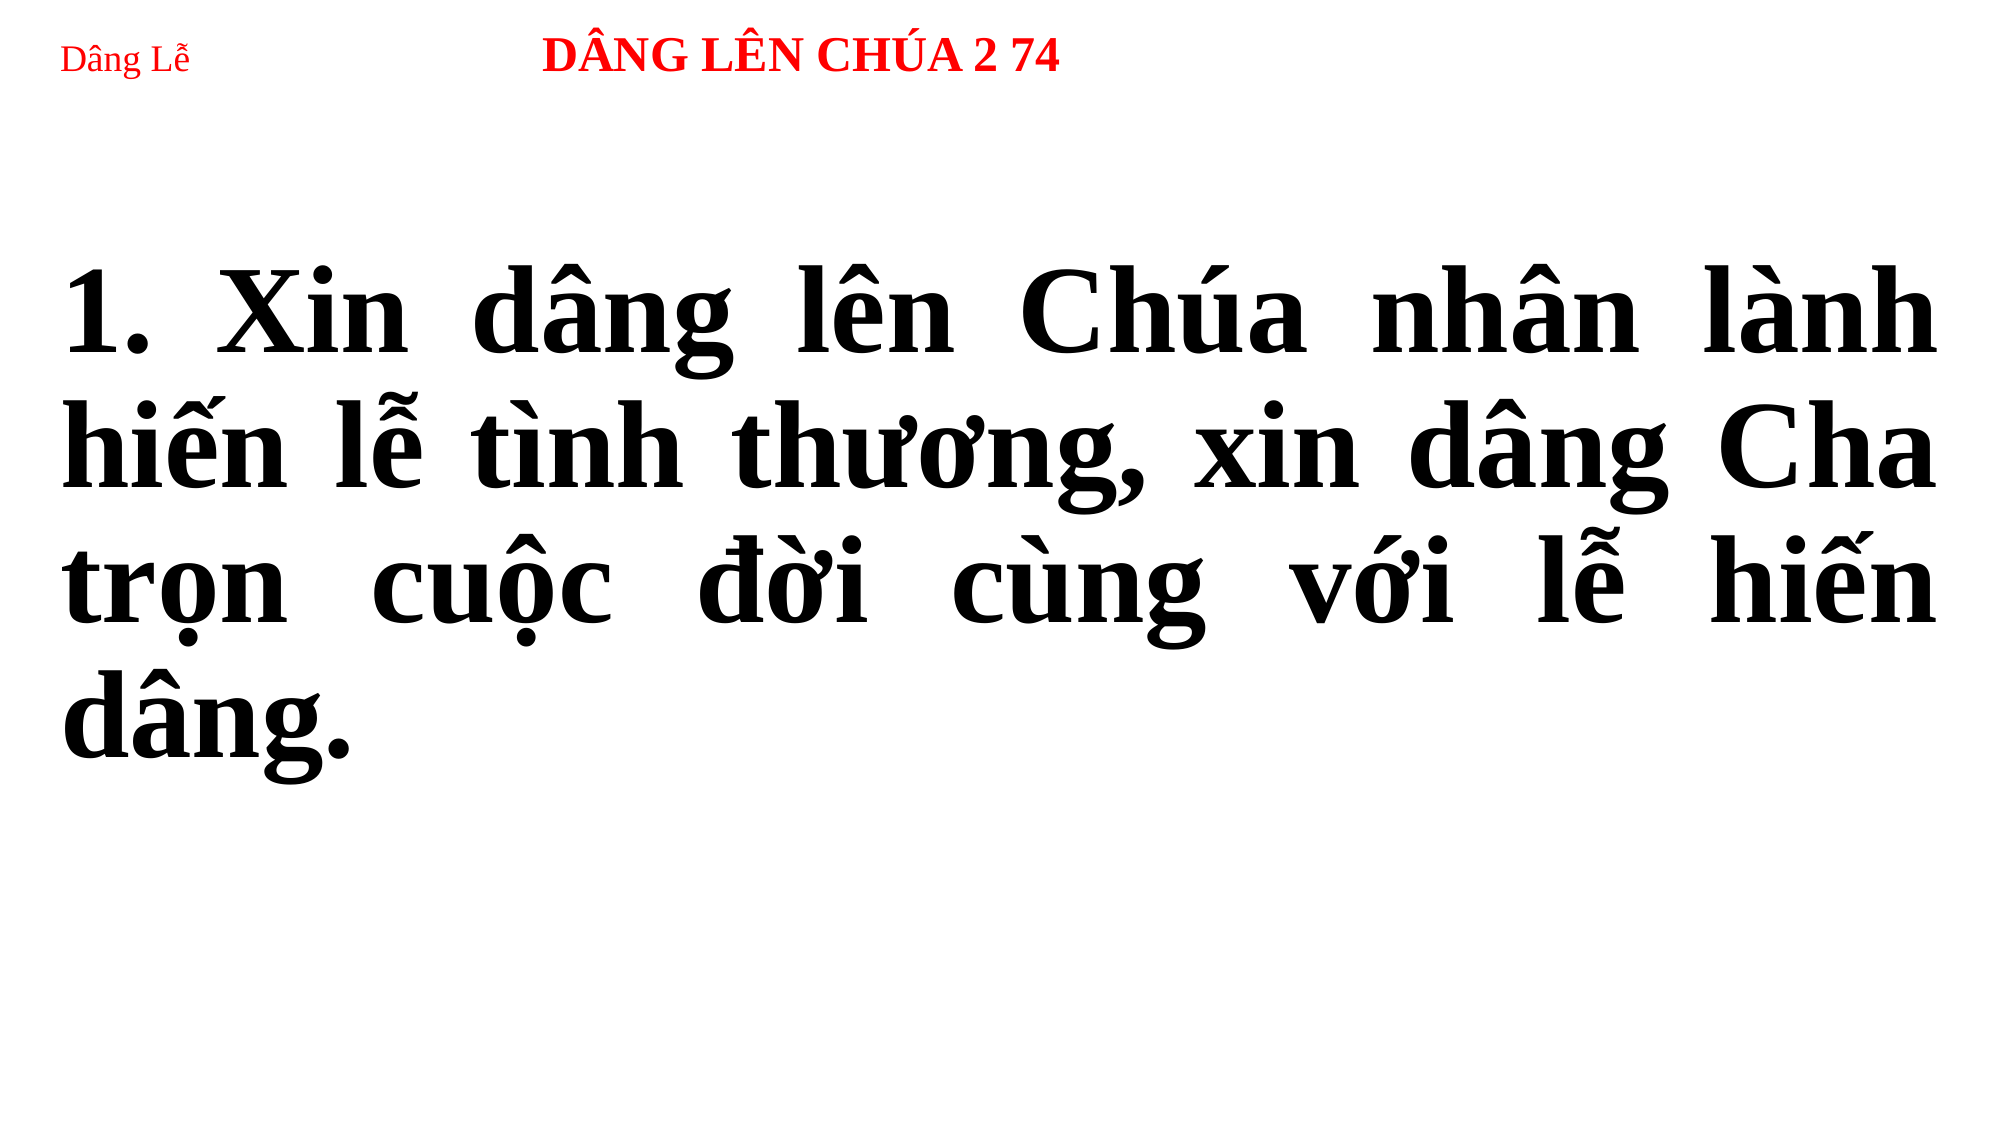

# Dâng Lễ                                     DÂNG LÊN CHÚA 2 74
1. Xin dâng lên Chúa nhân lành hiến lễ tình thương, xin dâng Cha trọn cuộc đời cùng với lễ hiến dâng.